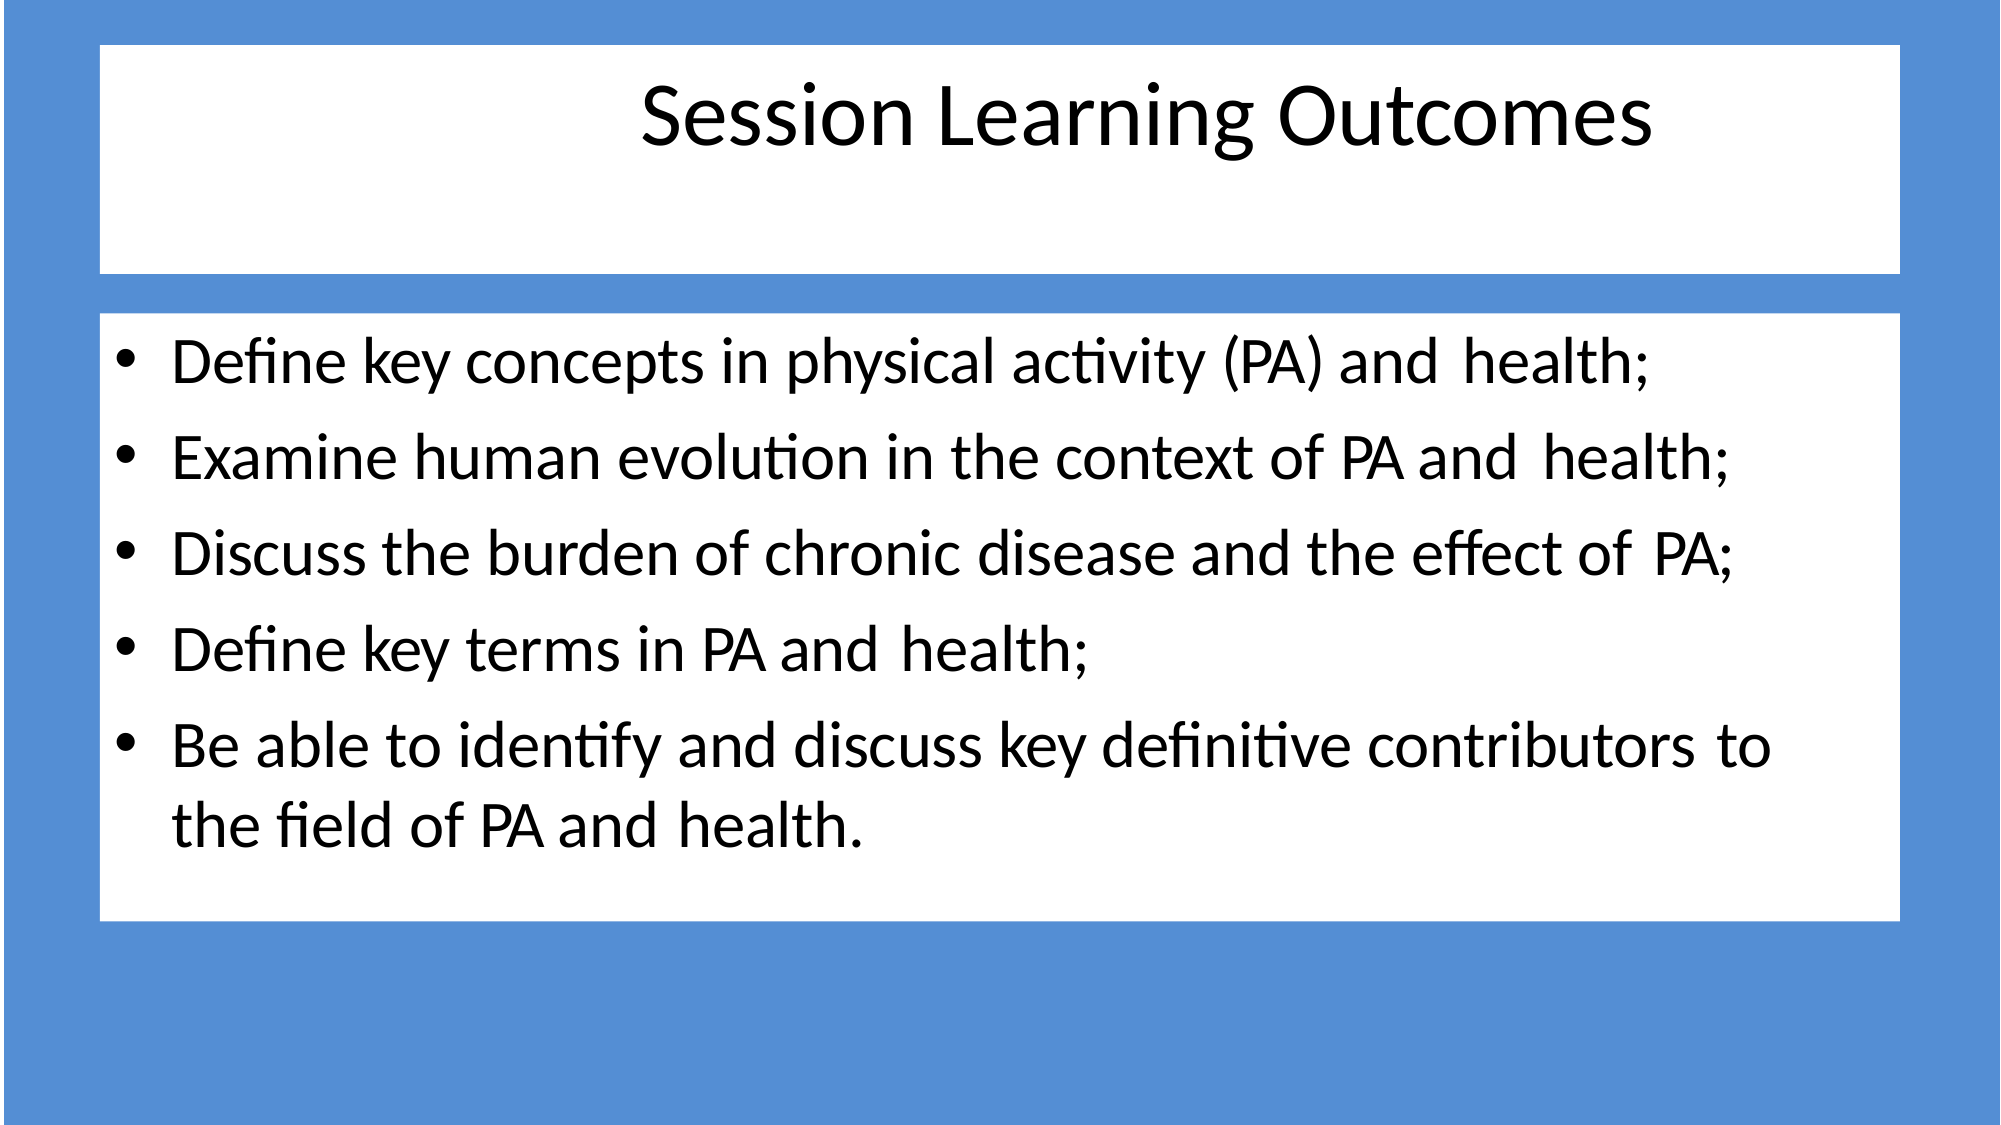

# Session Learning Outcomes
Define key concepts in physical activity (PA) and health;
Examine human evolution in the context of PA and health;
Discuss the burden of chronic disease and the effect of PA;
Define key terms in PA and health;
Be able to identify and discuss key definitive contributors to
the field of PA and health.